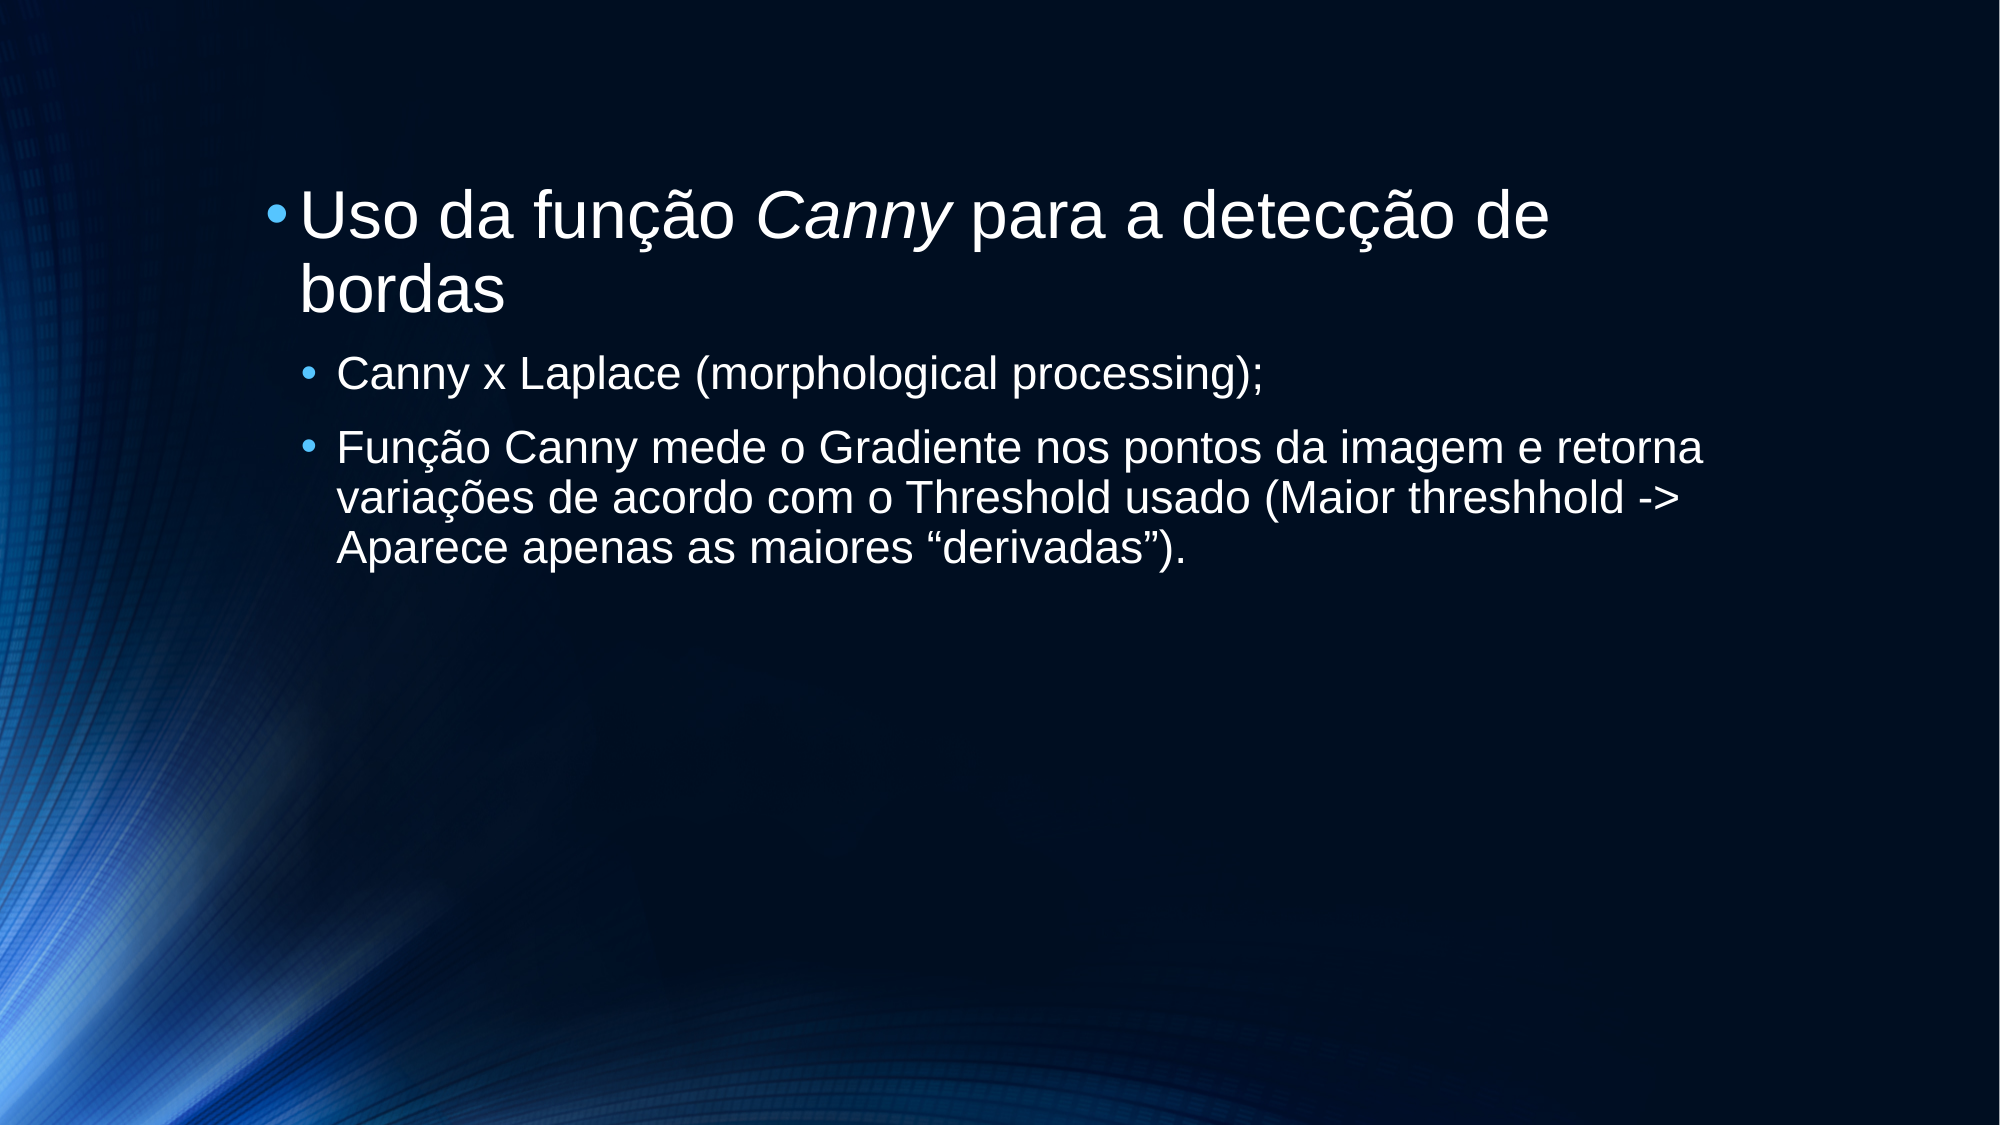

Uso da função Canny para a detecção de bordas
Canny x Laplace (morphological processing);
Função Canny mede o Gradiente nos pontos da imagem e retorna variações de acordo com o Threshold usado (Maior threshhold -> Aparece apenas as maiores “derivadas”).